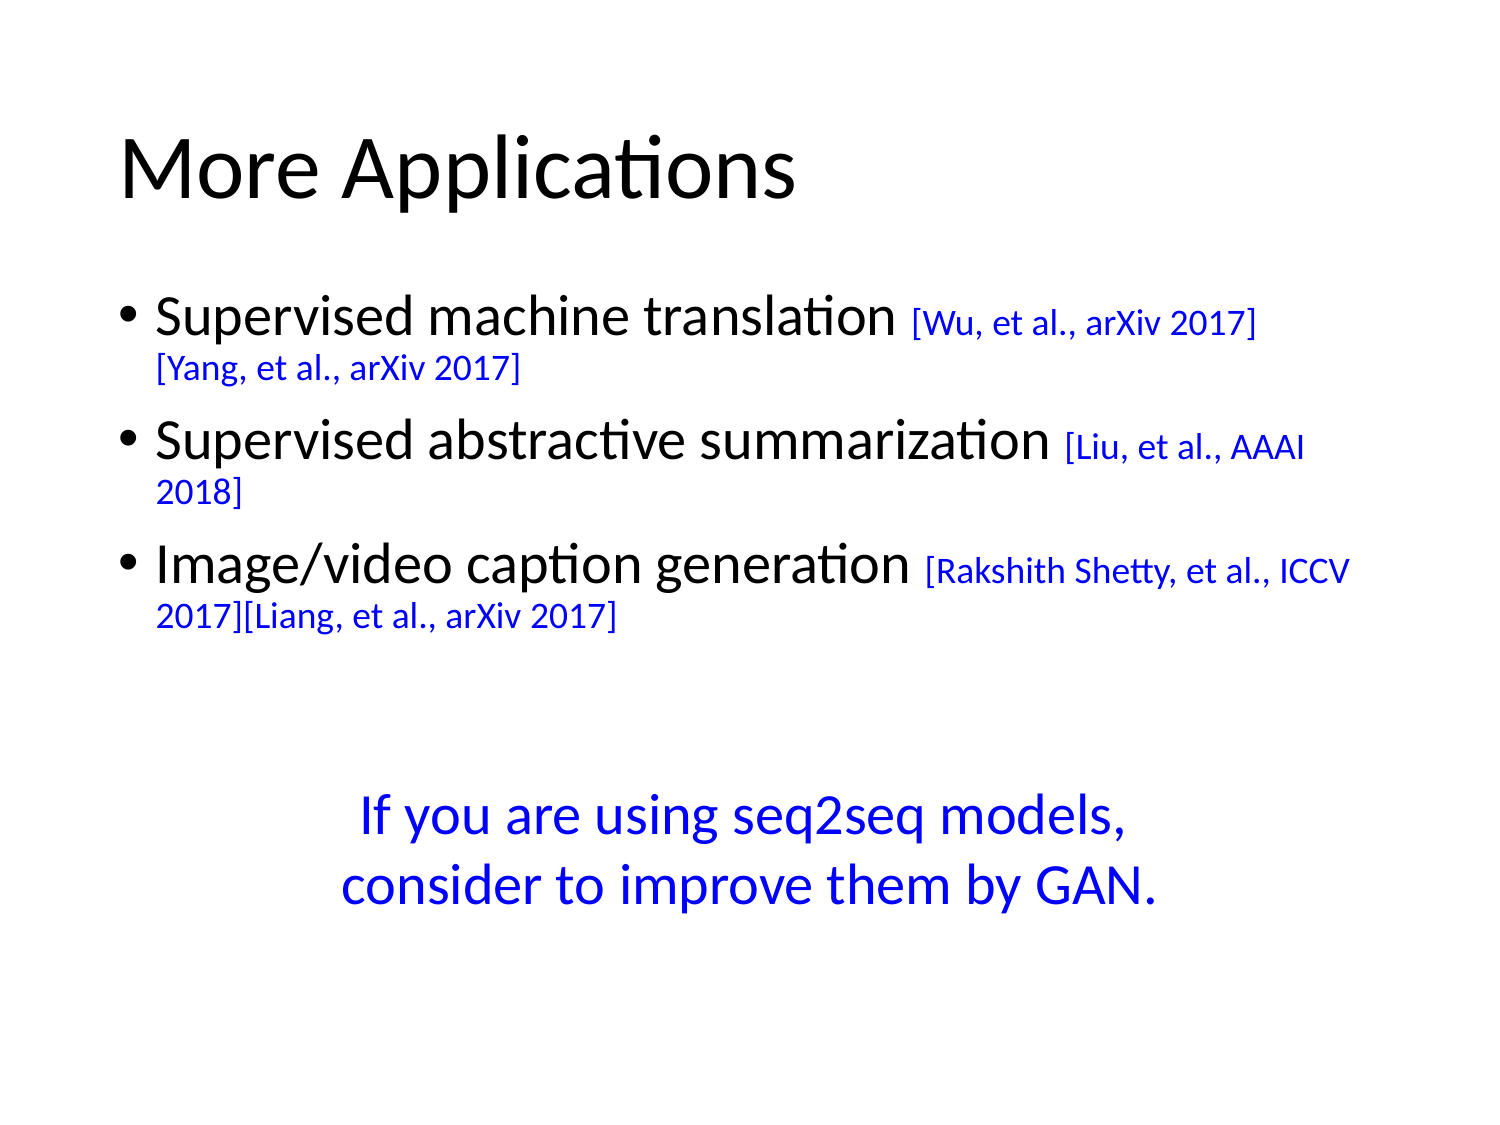

# More Applications
Supervised machine translation [Wu, et al., arXiv 2017][Yang, et al., arXiv 2017]
Supervised abstractive summarization [Liu, et al., AAAI 2018]
Image/video caption generation [Rakshith Shetty, et al., ICCV 2017][Liang, et al., arXiv 2017]

If you are using seq2seq models,
consider to improve them by GAN.